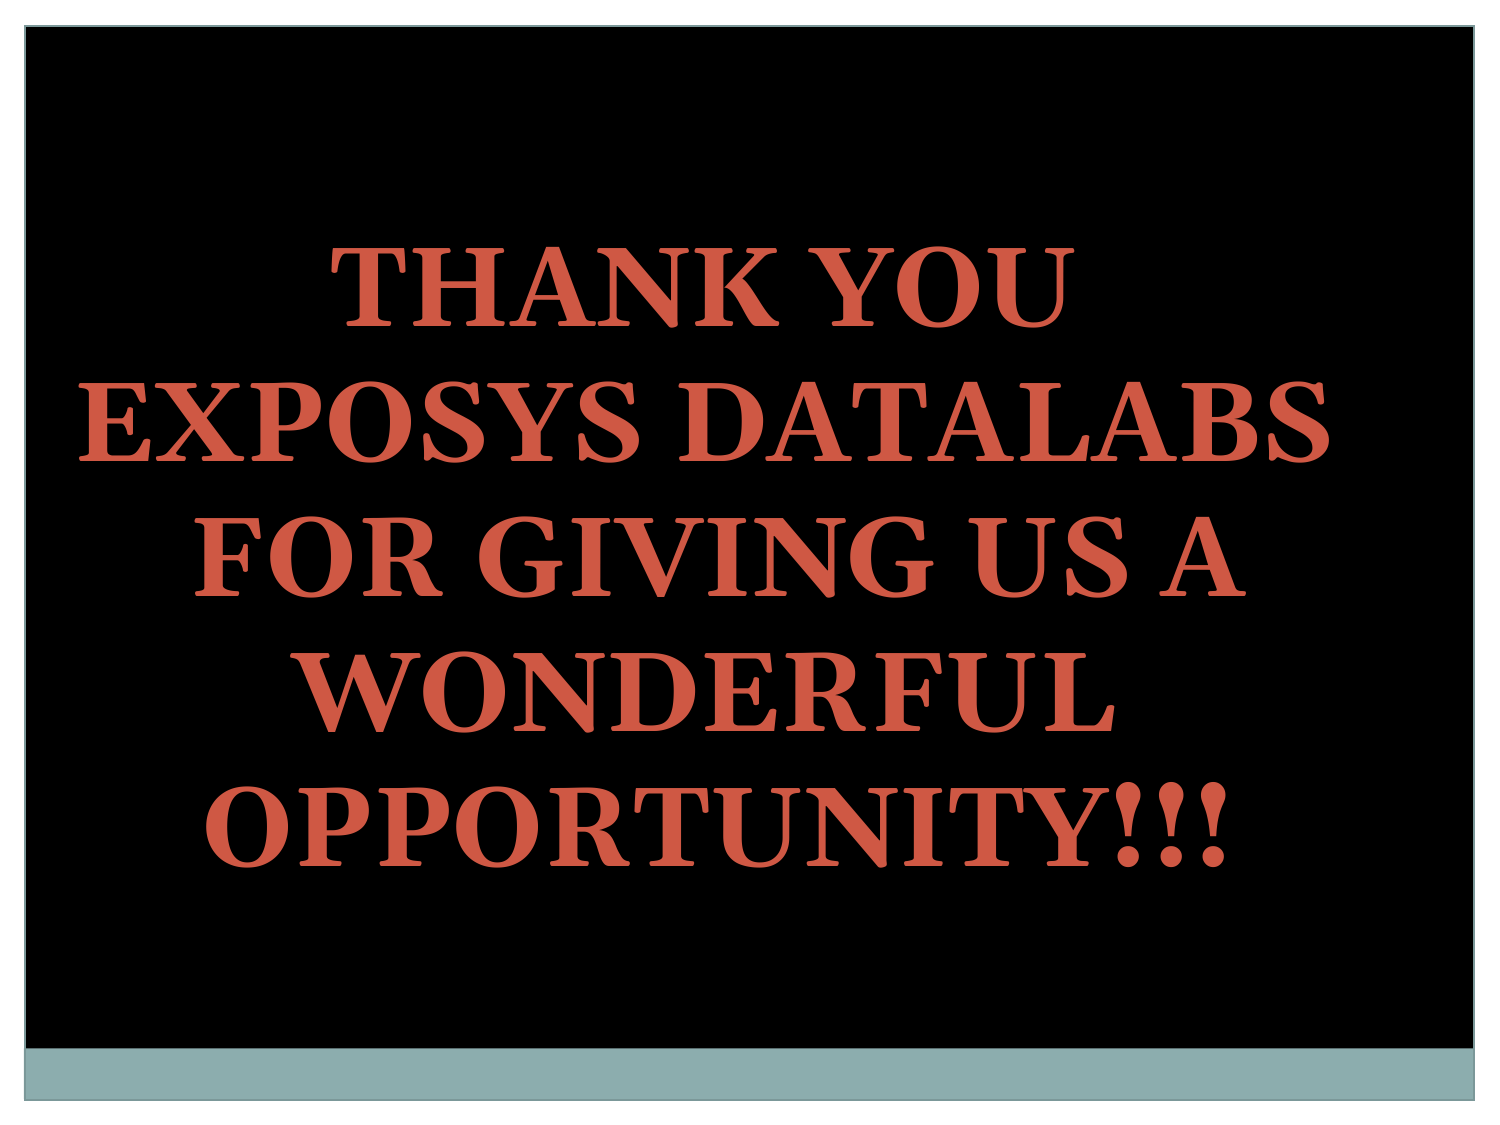

THANK YOU
EXPOSYS DATALABS
FOR GIVING US A WONDERFUL
OPPORTUNITY!!!